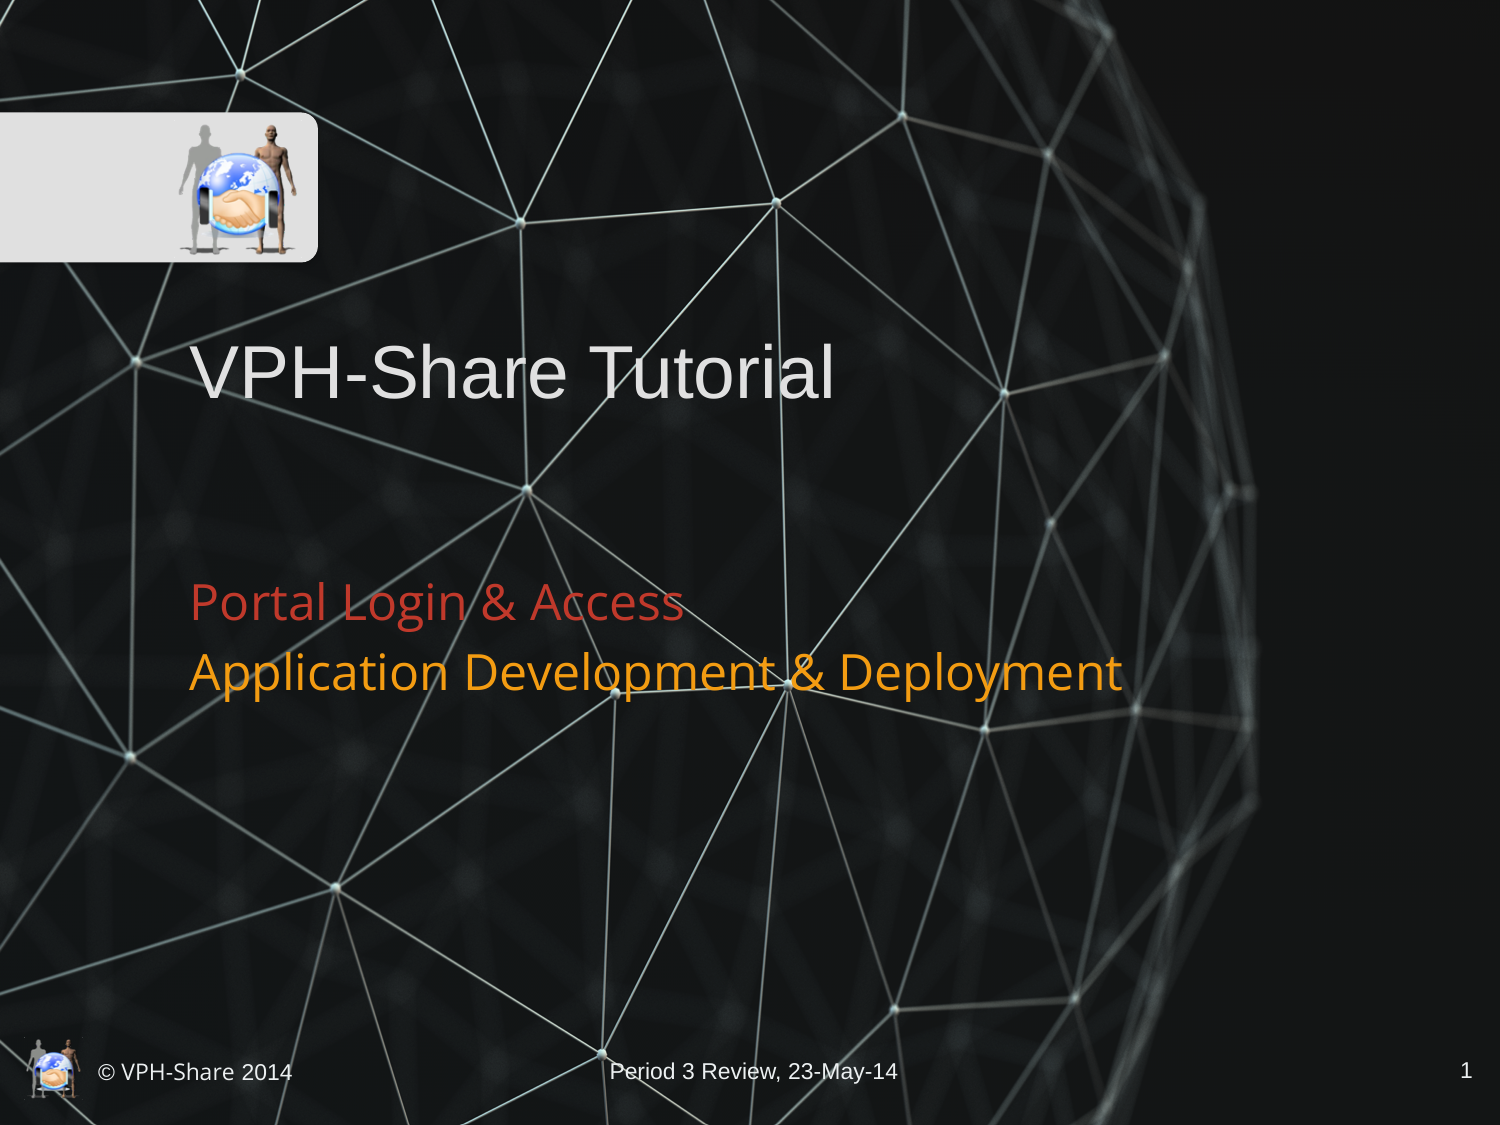

# VPH-Share Tutorial
Portal Login & Access
Application Development & Deployment